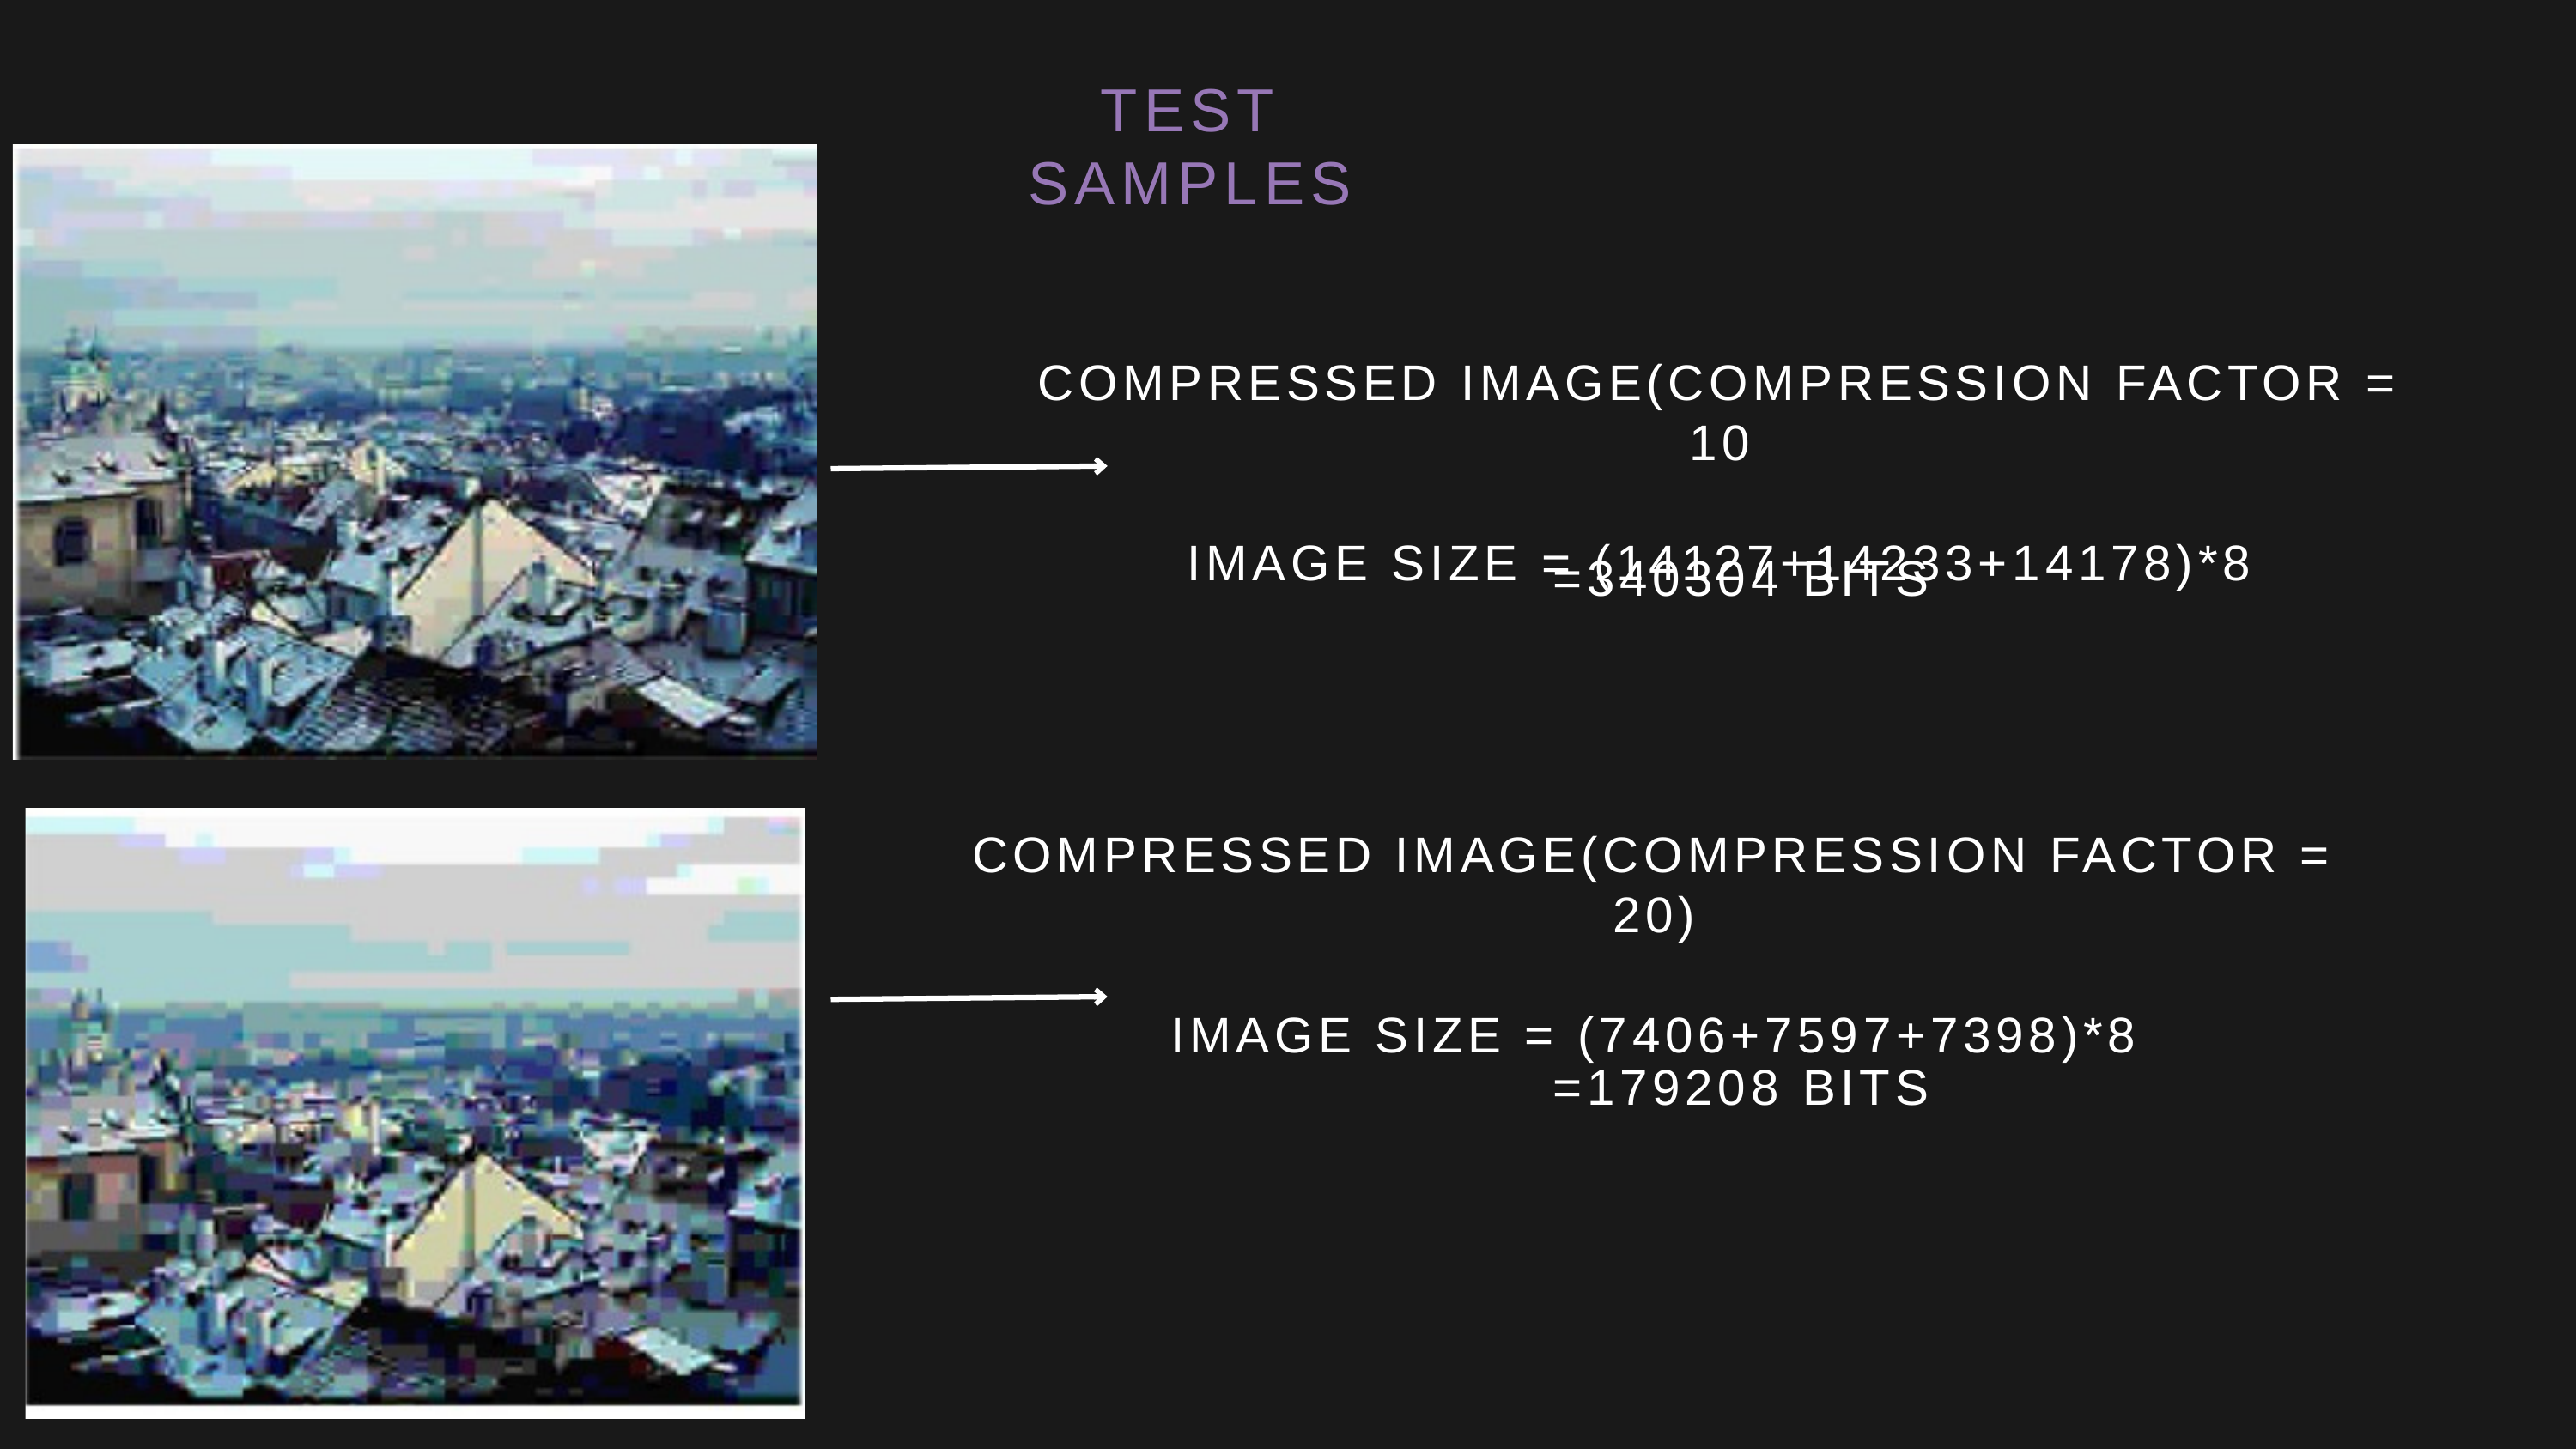

TEST SAMPLES

COMPRESSED IMAGE(COMPRESSION FACTOR = 10

IMAGE SIZE = (14127+14233+14178)*8

=340304 BITS

COMPRESSED IMAGE(COMPRESSION FACTOR = 20)

IMAGE SIZE = (7406+7597+7398)*8

=179208 BITS